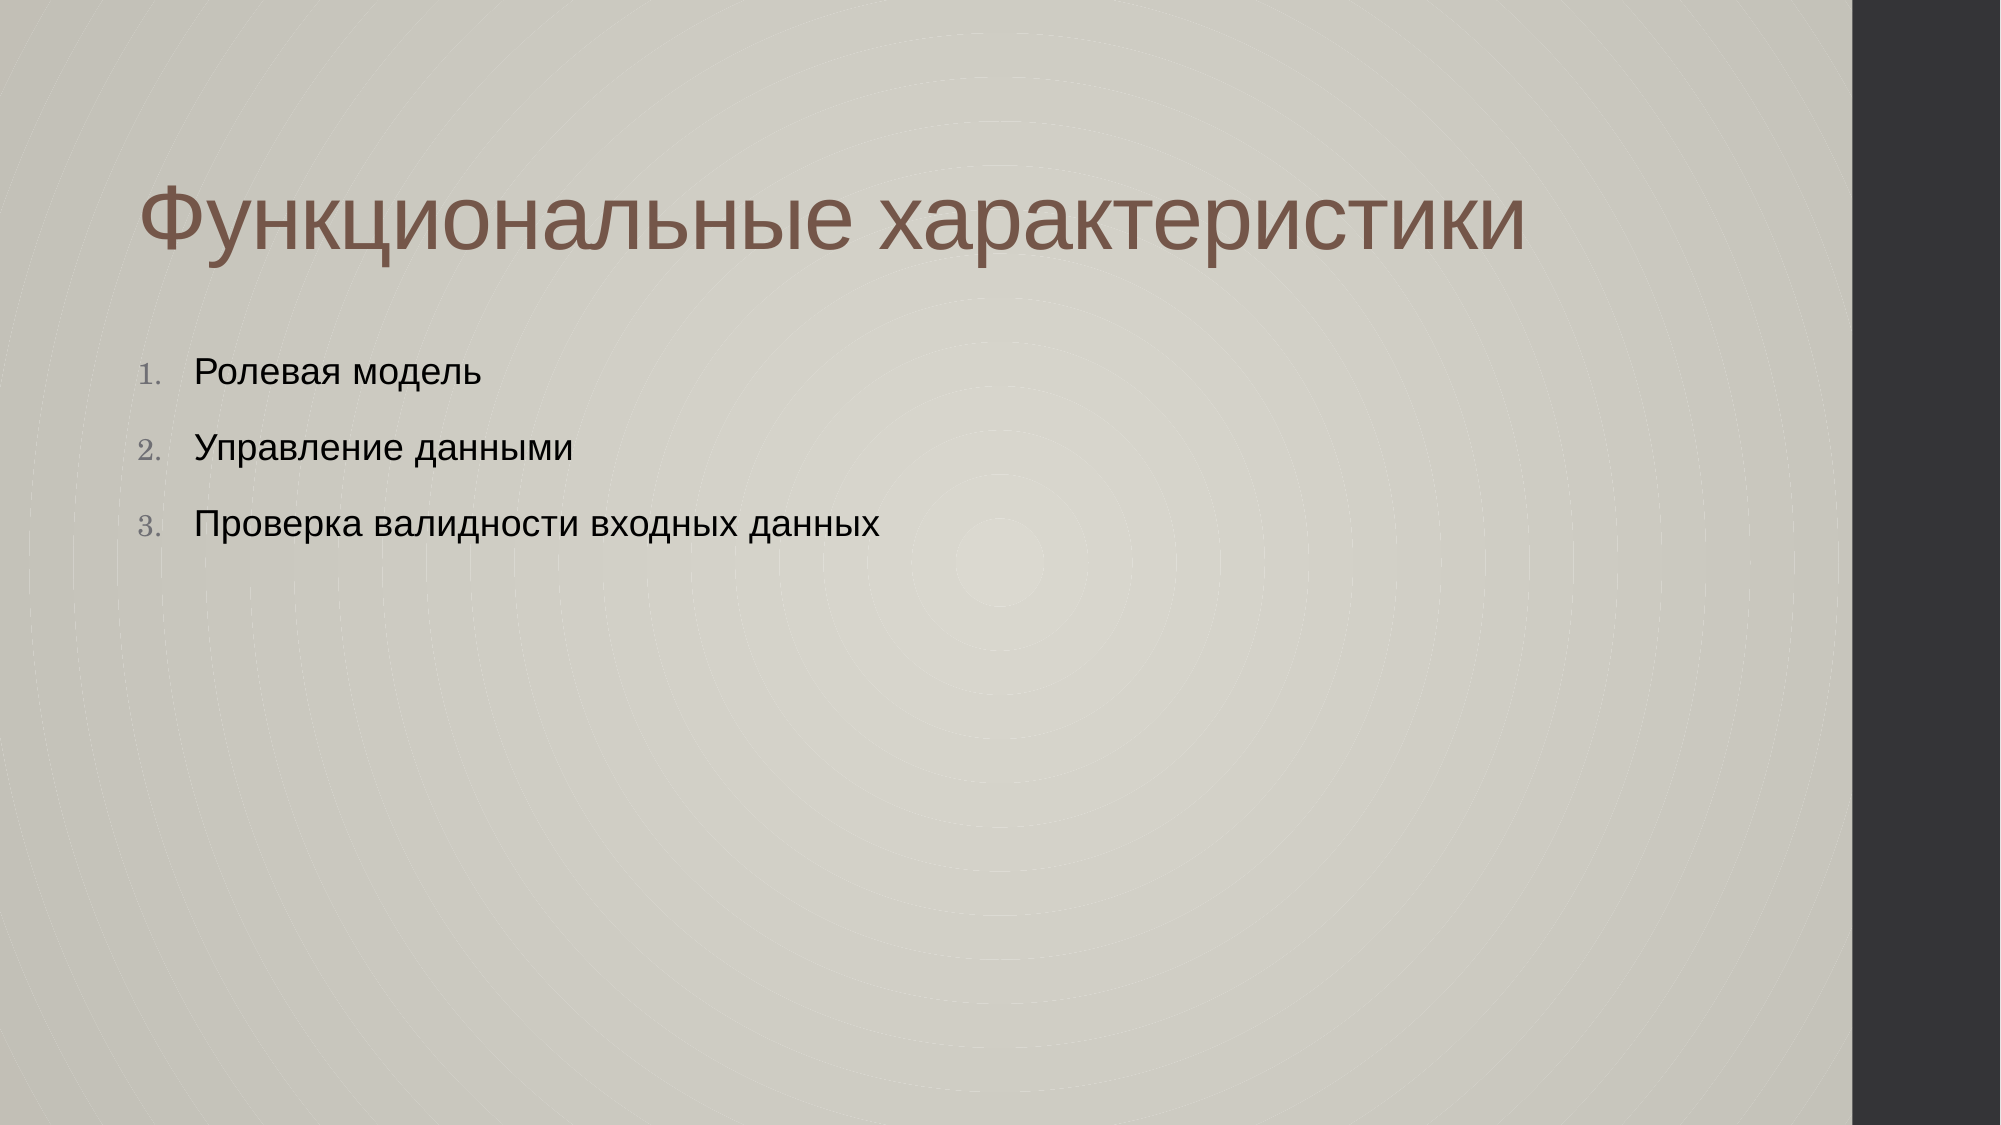

# Функциональные характеристики
Ролевая модель
Управление данными
Проверка валидности входных данных